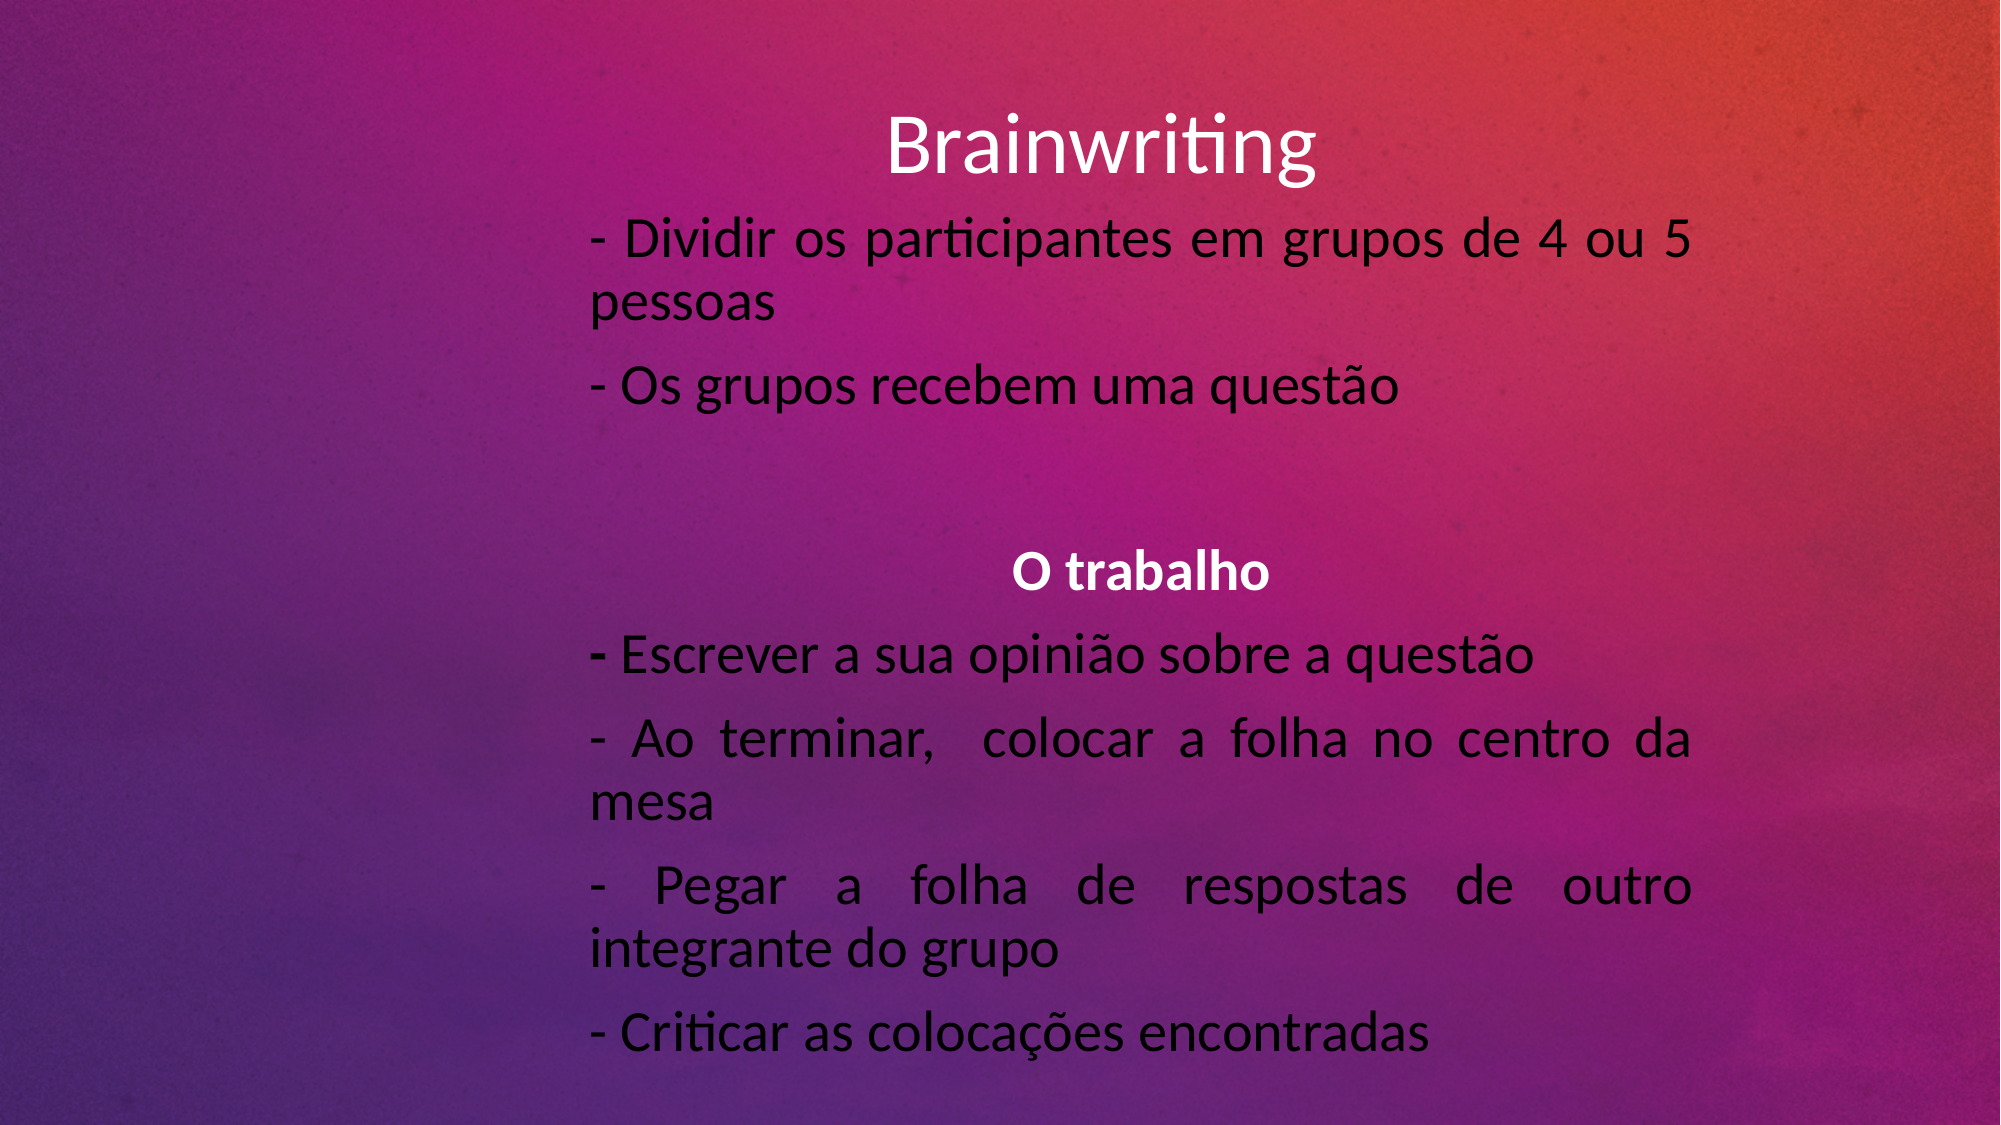

# Brainwriting
- Dividir os participantes em grupos de 4 ou 5 pessoas
- Os grupos recebem uma questão

O trabalho
- Escrever a sua opinião sobre a questão
- Ao terminar,  colocar a folha no centro da mesa
- Pegar a folha de respostas de outro integrante do grupo
- Criticar as colocações encontradas